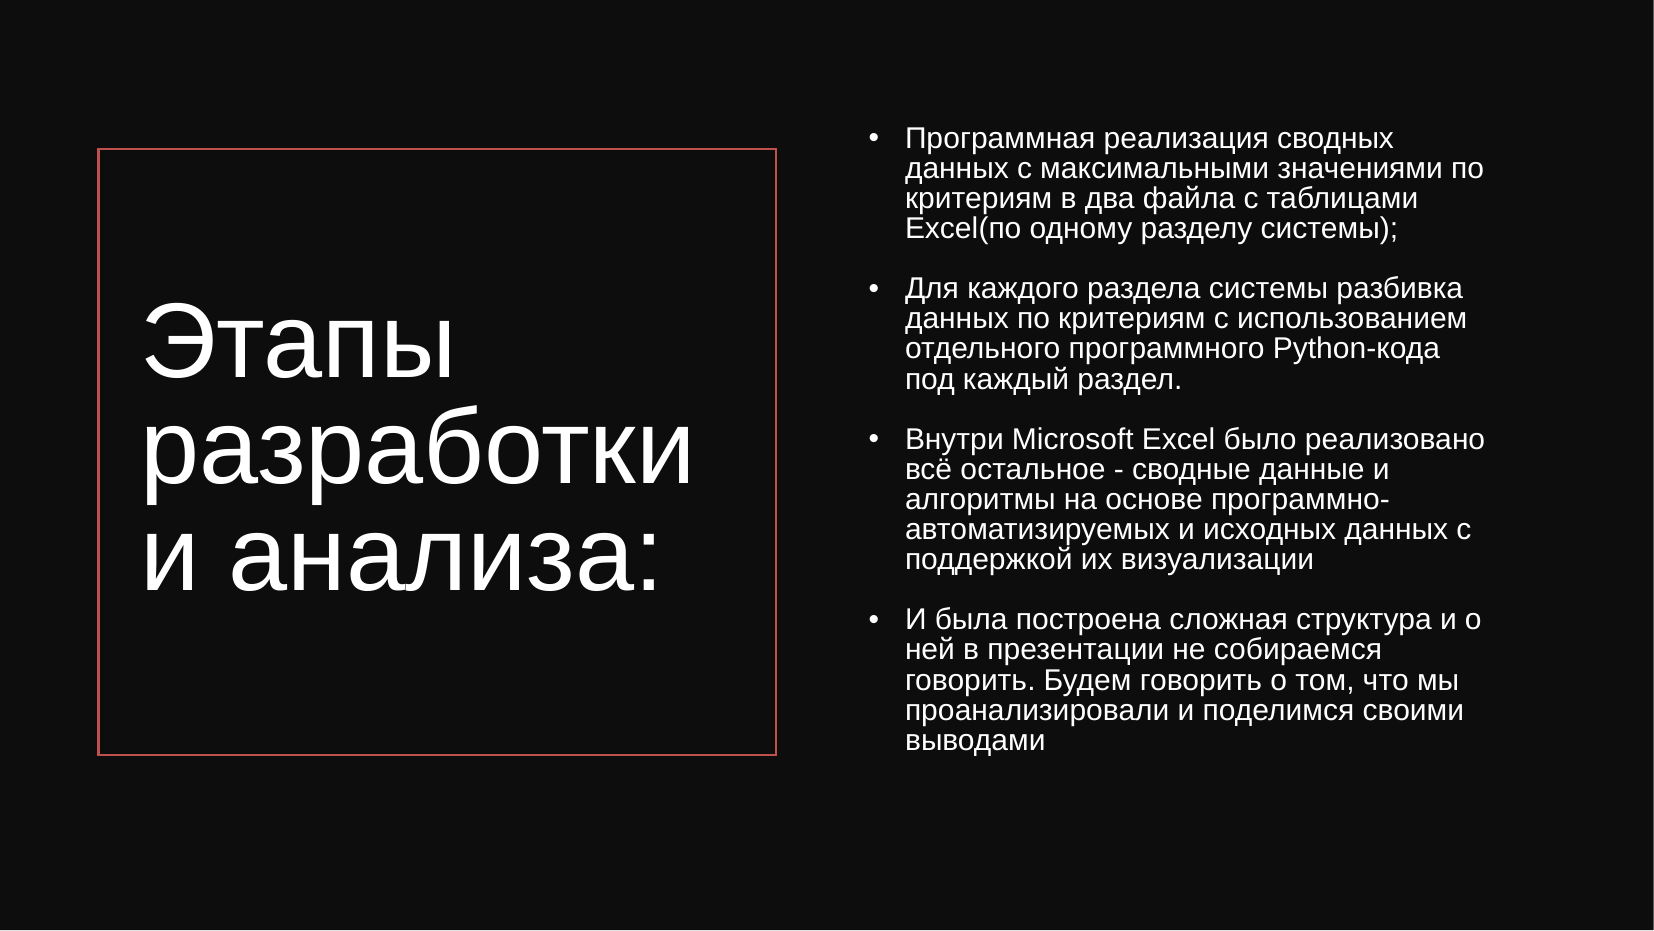

Программная реализация сводных данных с максимальными значениями по критериям в два файла с таблицами Excel(по одному разделу системы);
Для каждого раздела системы разбивка данных по критериям с использованием отдельного программного Python-кода под каждый раздел.
Внутри Microsoft Excel было реализовано всё остальное - сводные данные и алгоритмы на основе программно-автоматизируемых и исходных данных с поддержкой их визуализации
И была построена сложная структура и о ней в презентации не собираемся говорить. Будем говорить о том, что мы проанализировали и поделимся своими выводами

# Этапы разработки и анализа: